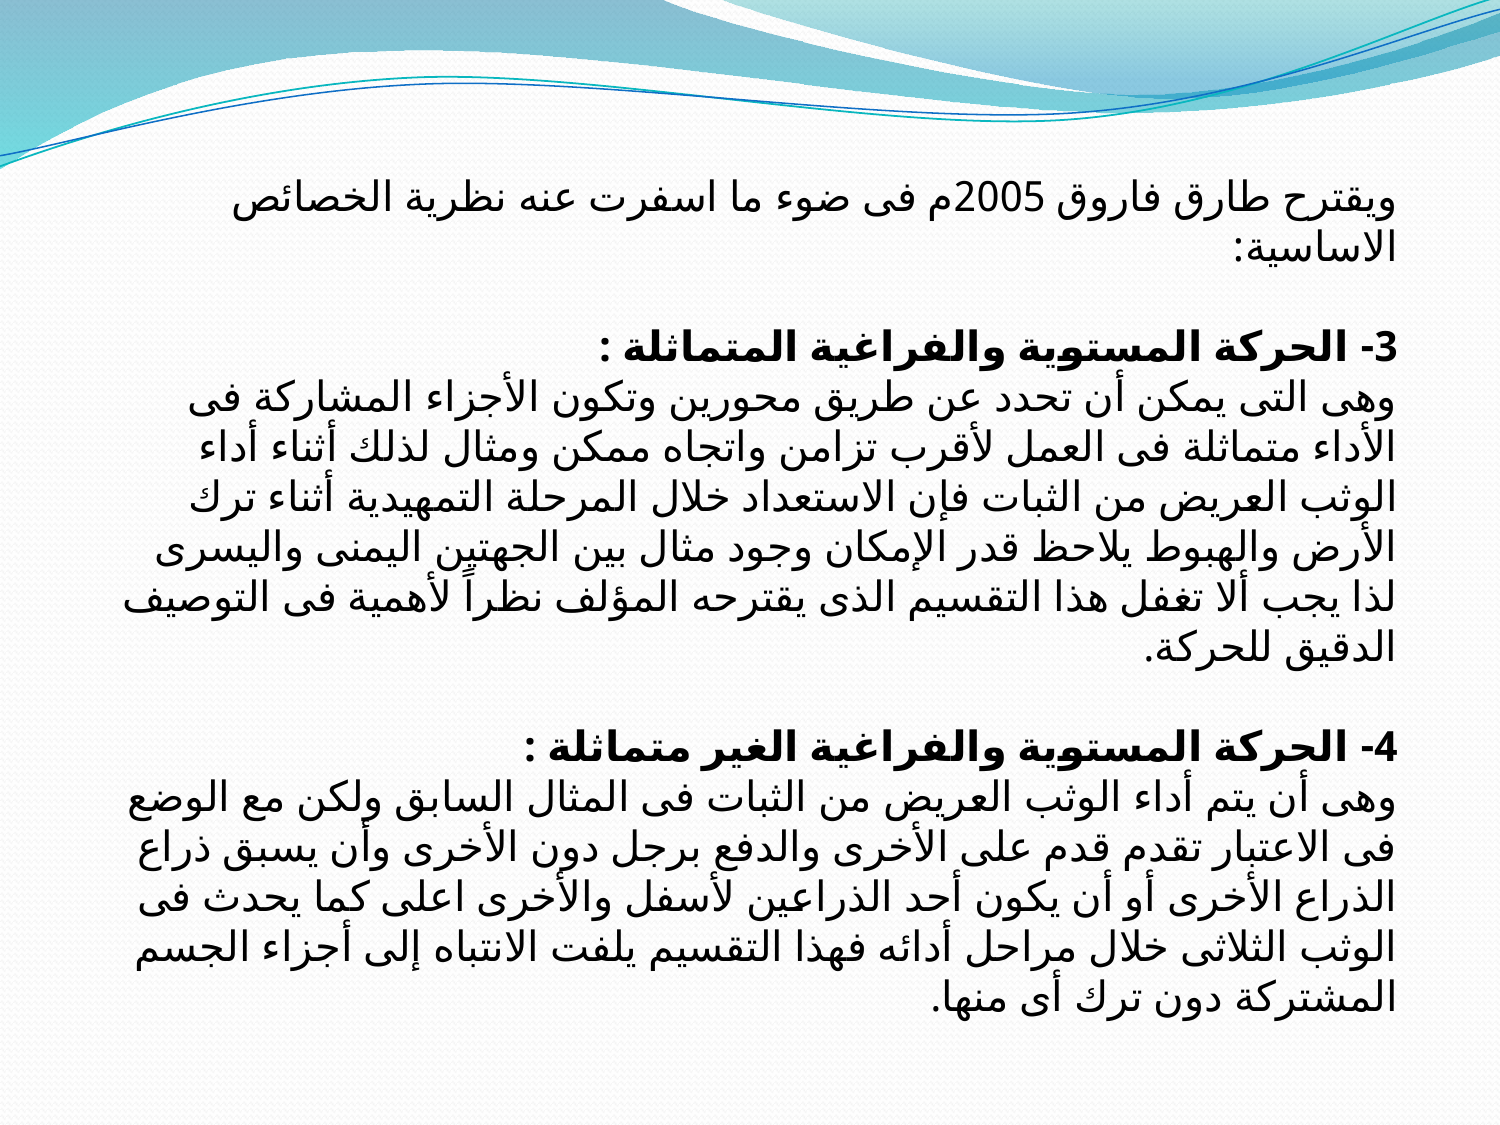

ويقترح طارق فاروق 2005م فى ضوء ما اسفرت عنه نظرية الخصائص الاساسية:

3- الحركة المستوية والفراغية المتماثلة :
	وهى التى يمكن أن تحدد عن طريق محورين وتكون الأجزاء المشاركة فى الأداء متماثلة فى العمل لأقرب تزامن واتجاه ممكن ومثال لذلك أثناء أداء الوثب العريض من الثبات فإن الاستعداد خلال المرحلة التمهيدية أثناء ترك الأرض والهبوط يلاحظ قدر الإمكان وجود مثال بين الجهتين اليمنى واليسرى لذا يجب ألا تغفل هذا التقسيم الذى يقترحه المؤلف نظراً لأهمية فى التوصيف الدقيق للحركة.

4- الحركة المستوية والفراغية الغير متماثلة :
	وهى أن يتم أداء الوثب العريض من الثبات فى المثال السابق ولكن مع الوضع فى الاعتبار تقدم قدم على الأخرى والدفع برجل دون الأخرى وأن يسبق ذراع الذراع الأخرى أو أن يكون أحد الذراعين لأسفل والأخرى اعلى كما يحدث فى الوثب الثلاثى خلال مراحل أدائه فهذا التقسيم يلفت الانتباه إلى أجزاء الجسم المشتركة دون ترك أى منها.